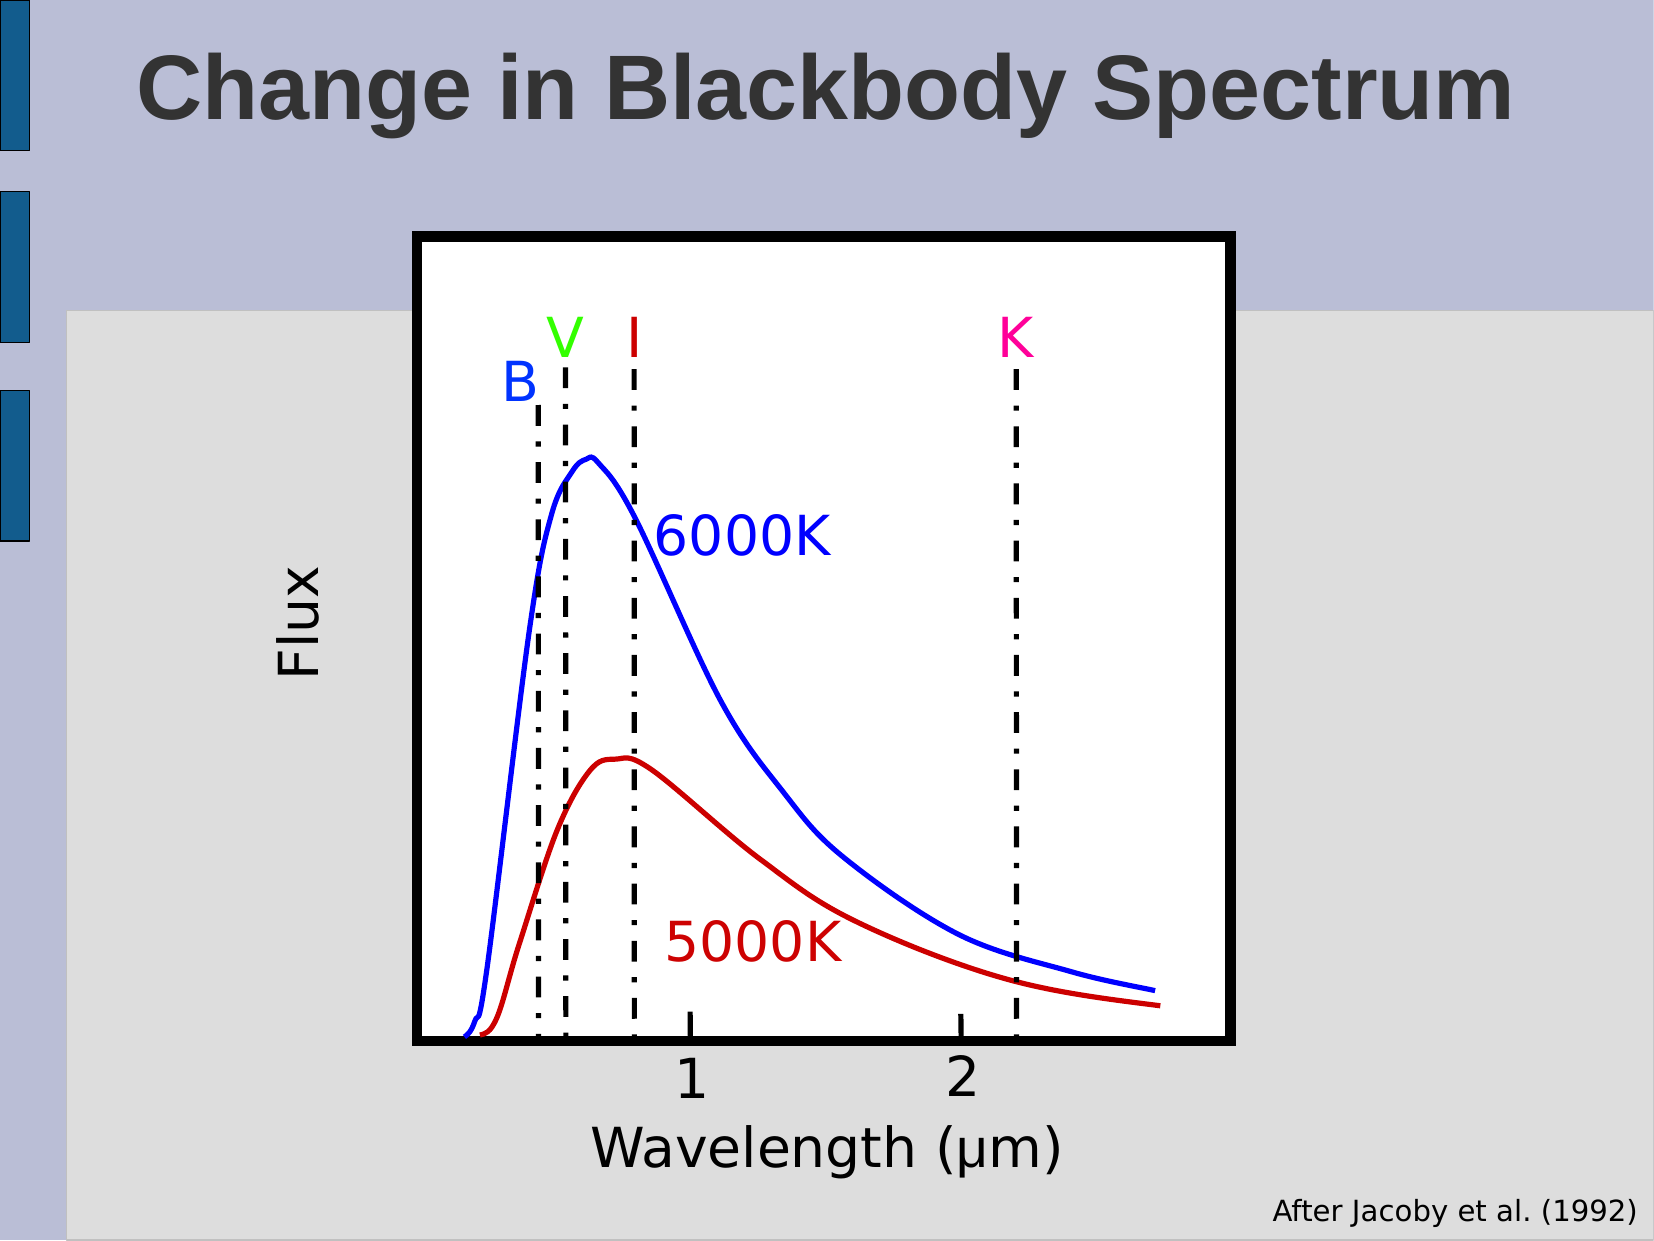

Change in Blackbody Spectrum

V
I
K
B

6000K
Flux

5000K
2
1
Wavelength (μm)‏
After Jacoby et al. (1992)‏